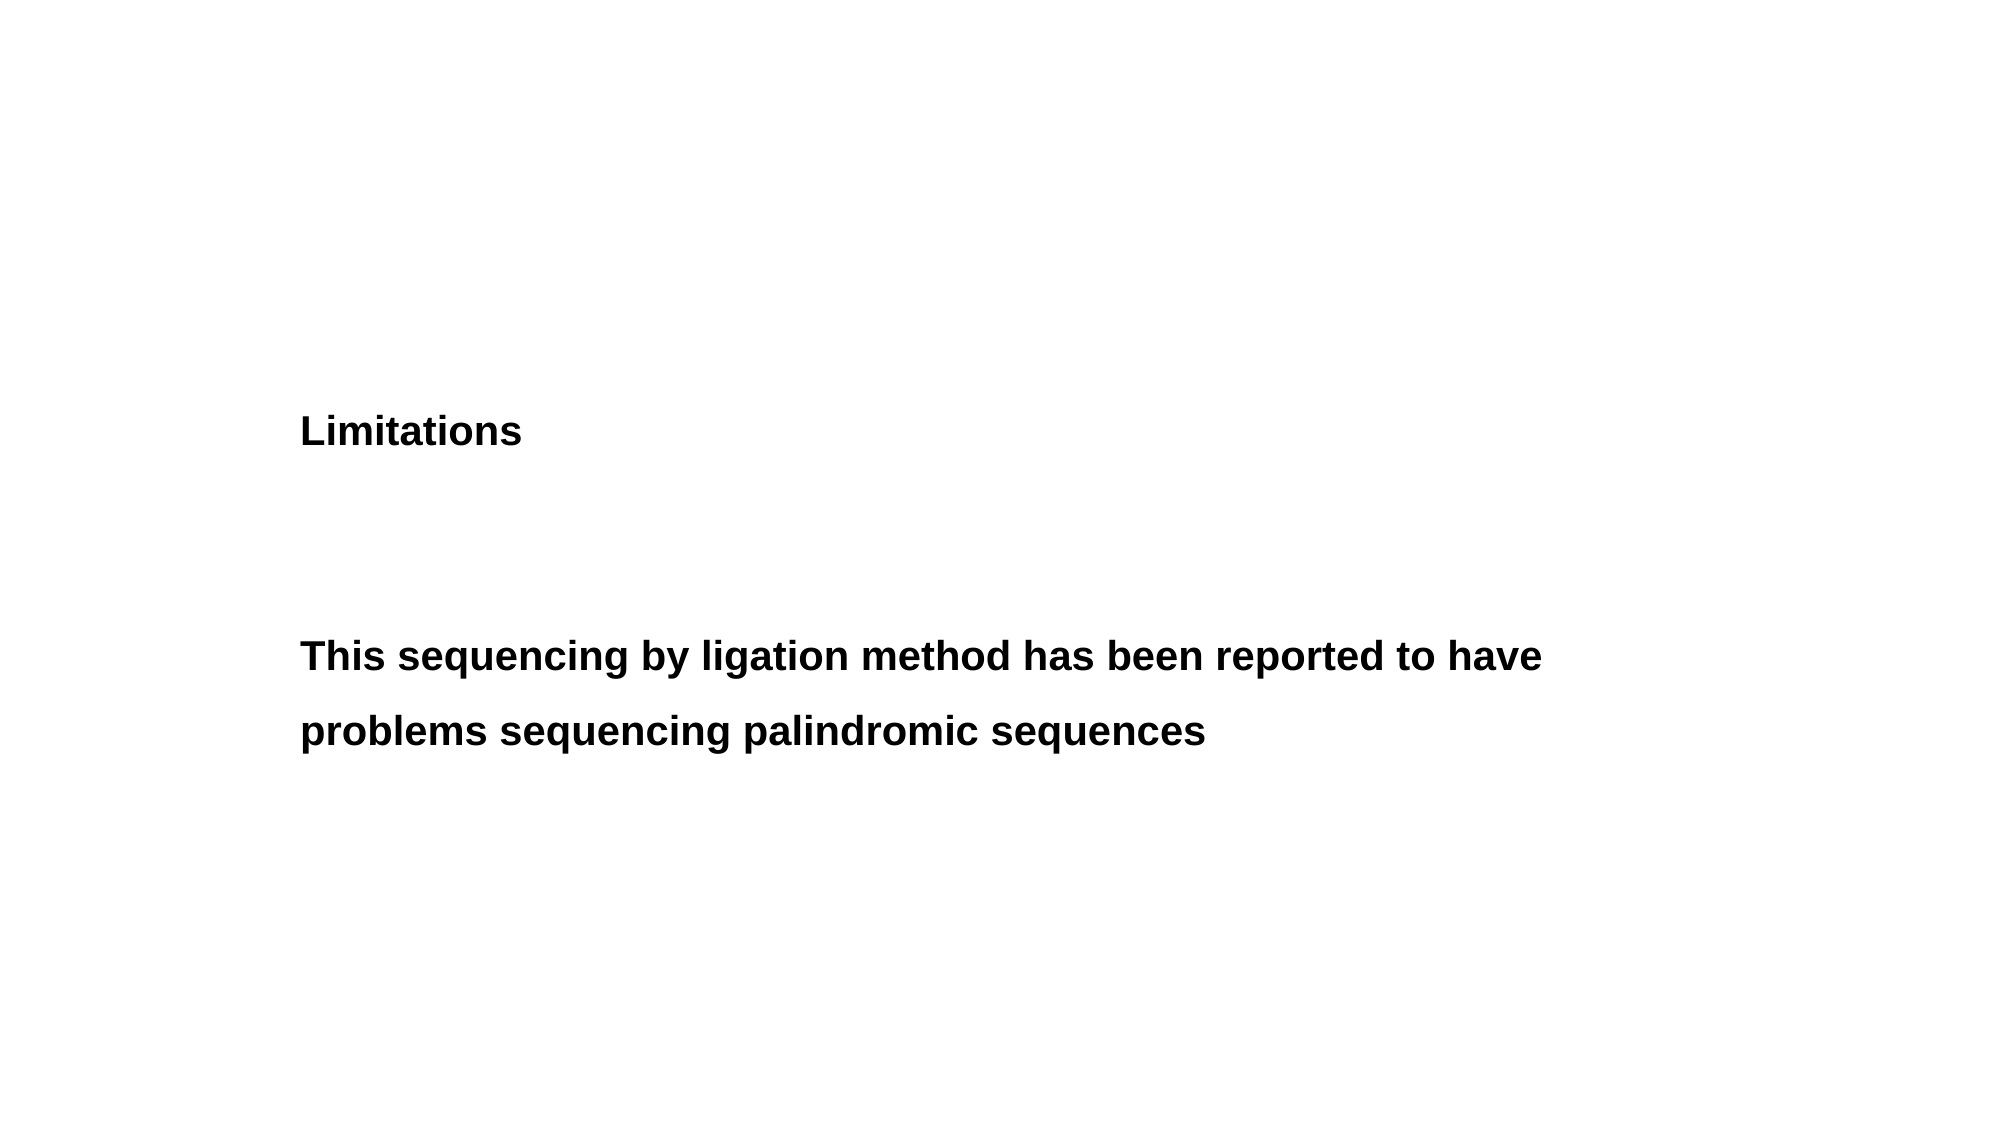

Limitations

This sequencing by ligation method has been reported to have problems sequencing palindromic sequences